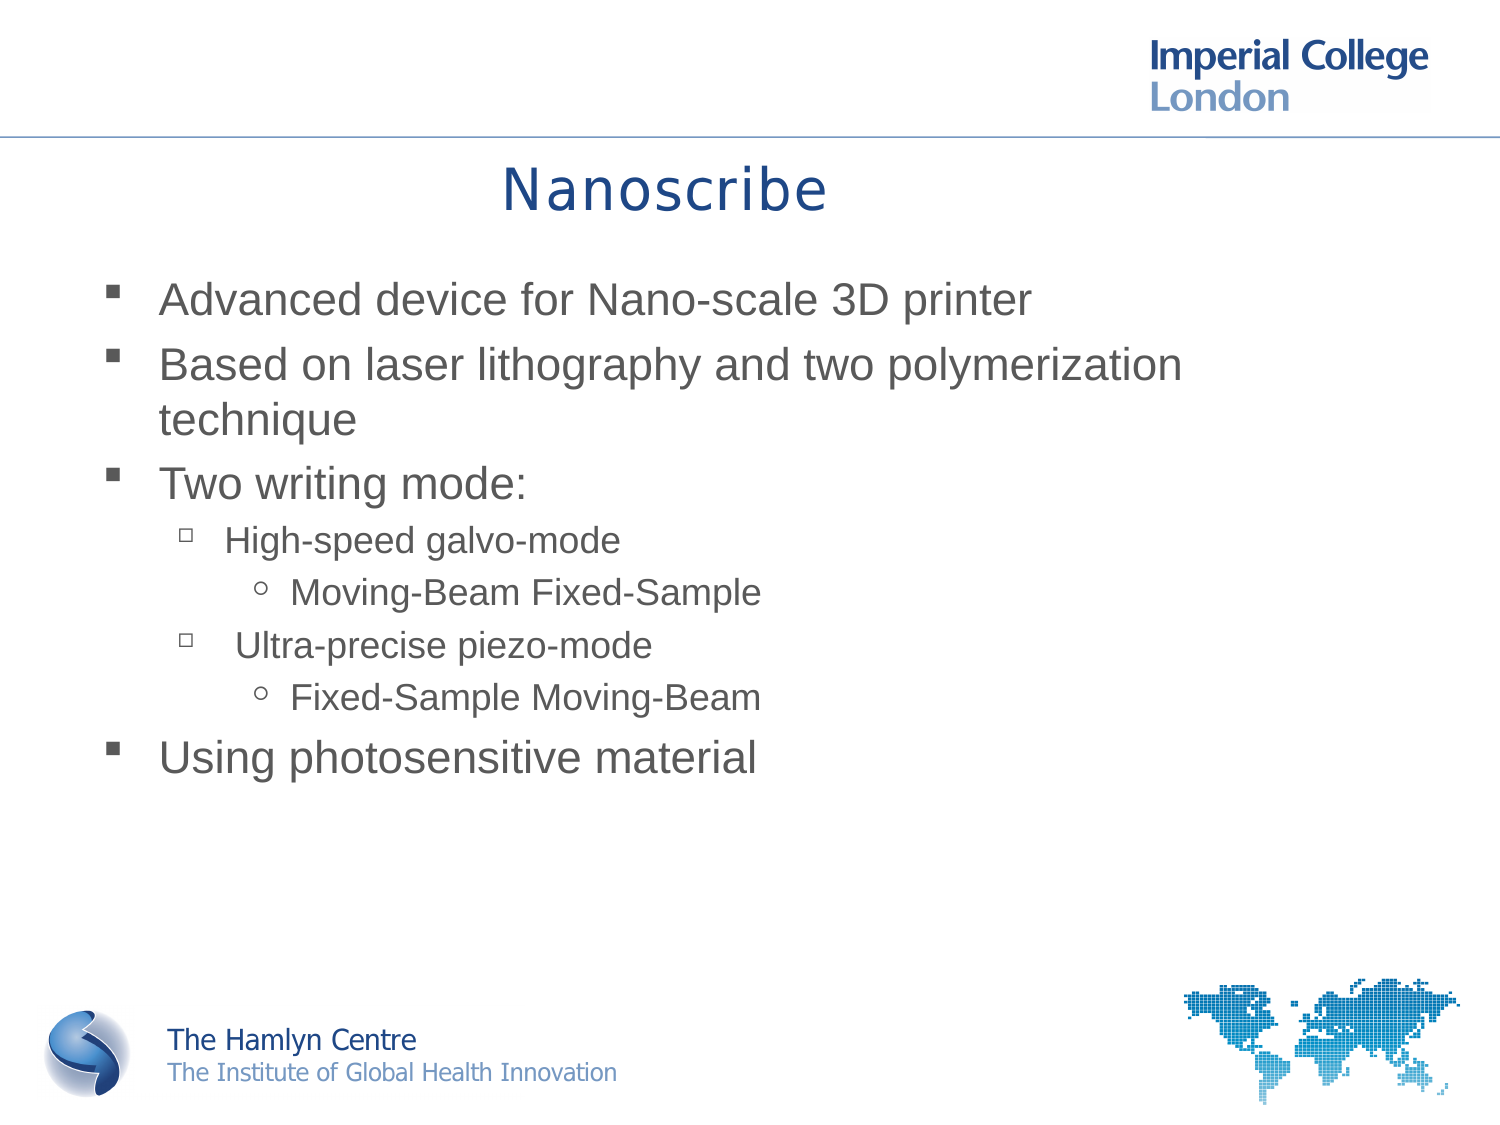

# Nanoscribe
Advanced device for Nano-scale 3D printer
Based on laser lithography and two polymerization technique
Two writing mode:
High-speed galvo-mode
Moving-Beam Fixed-Sample
 Ultra-precise piezo-mode
Fixed-Sample Moving-Beam
Using photosensitive material